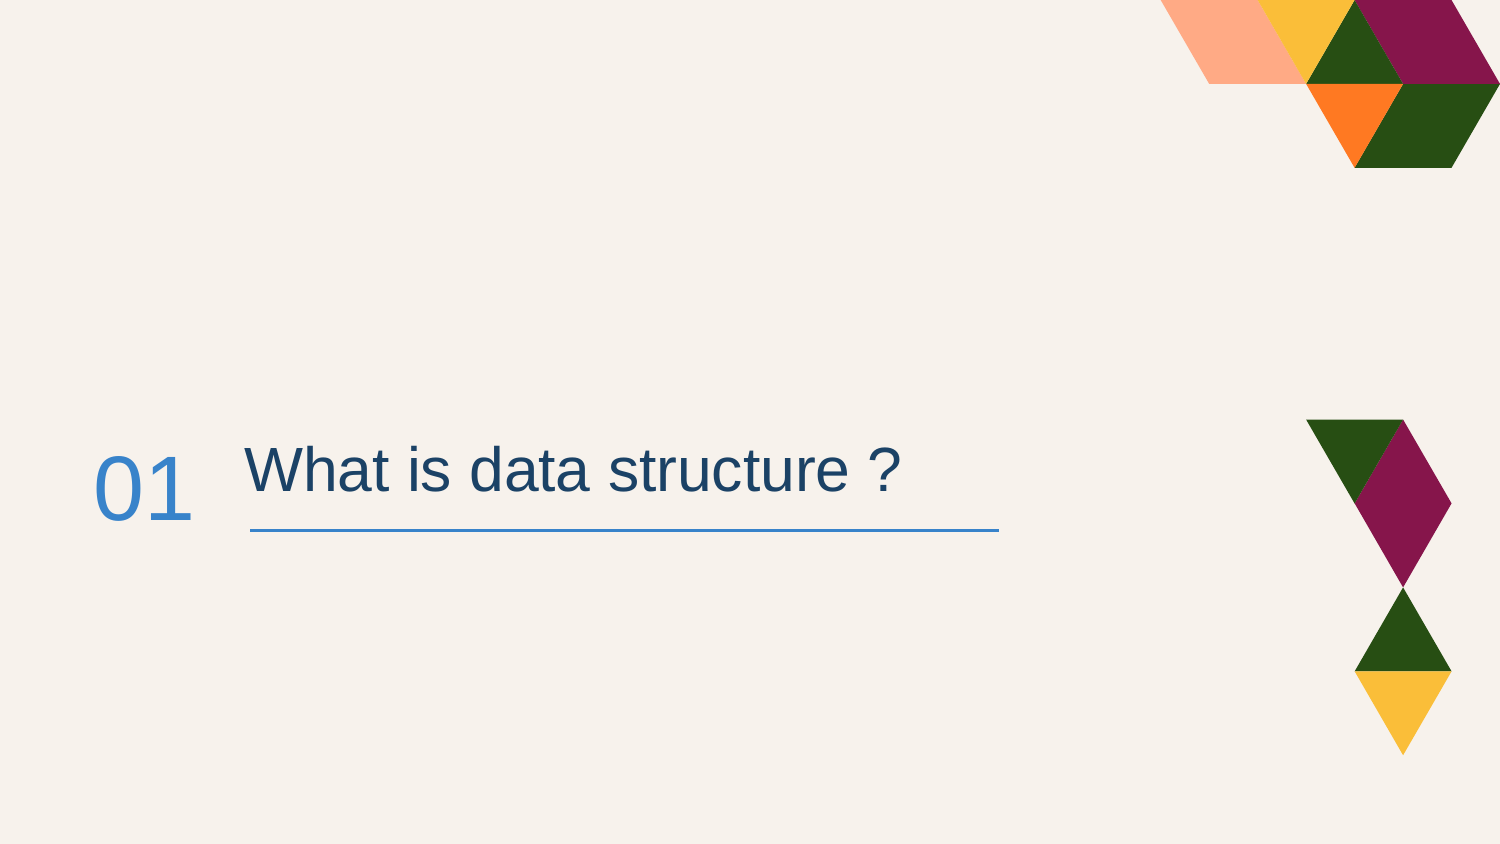

# What is data structure ?
01